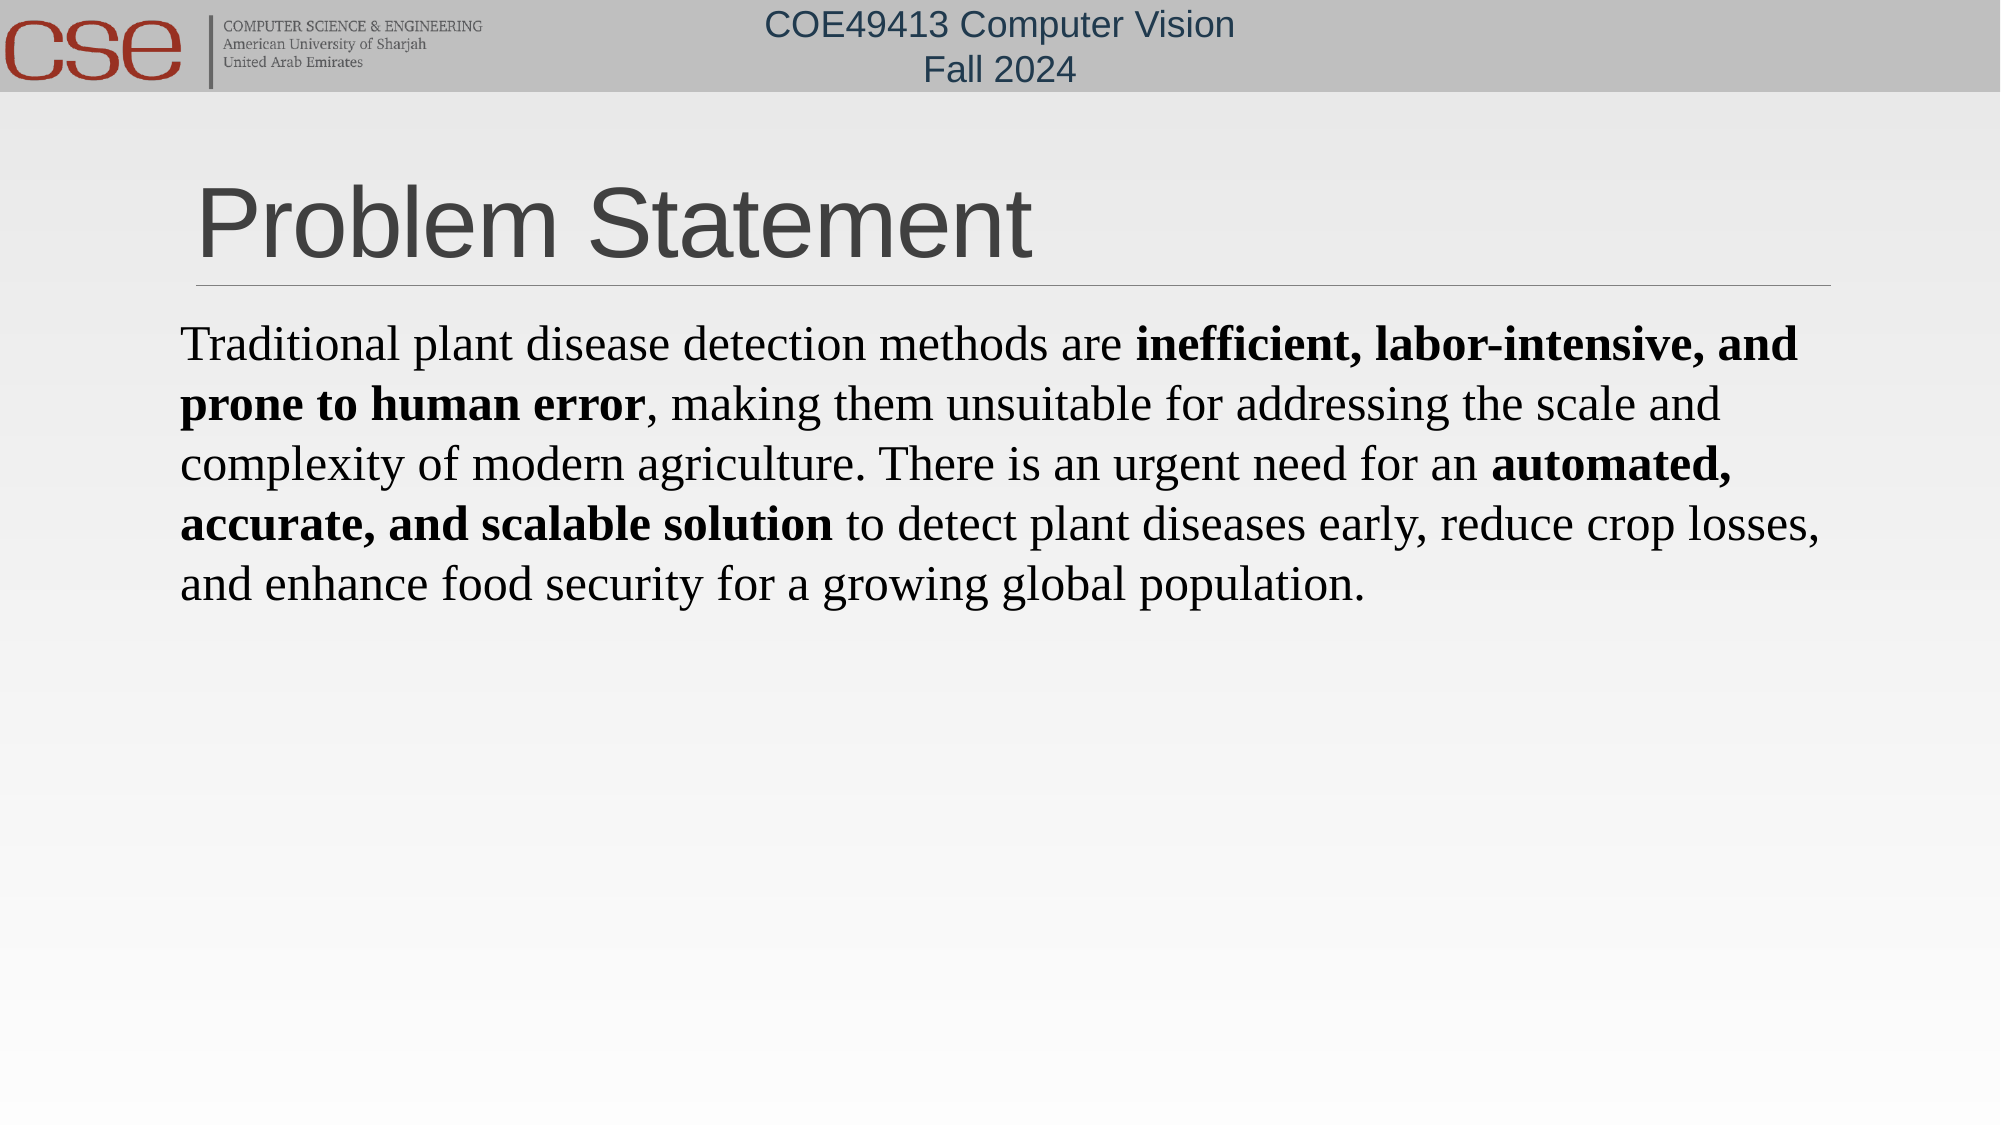

# Problem Statement
Traditional plant disease detection methods are inefficient, labor-intensive, and prone to human error, making them unsuitable for addressing the scale and complexity of modern agriculture. There is an urgent need for an automated, accurate, and scalable solution to detect plant diseases early, reduce crop losses, and enhance food security for a growing global population.